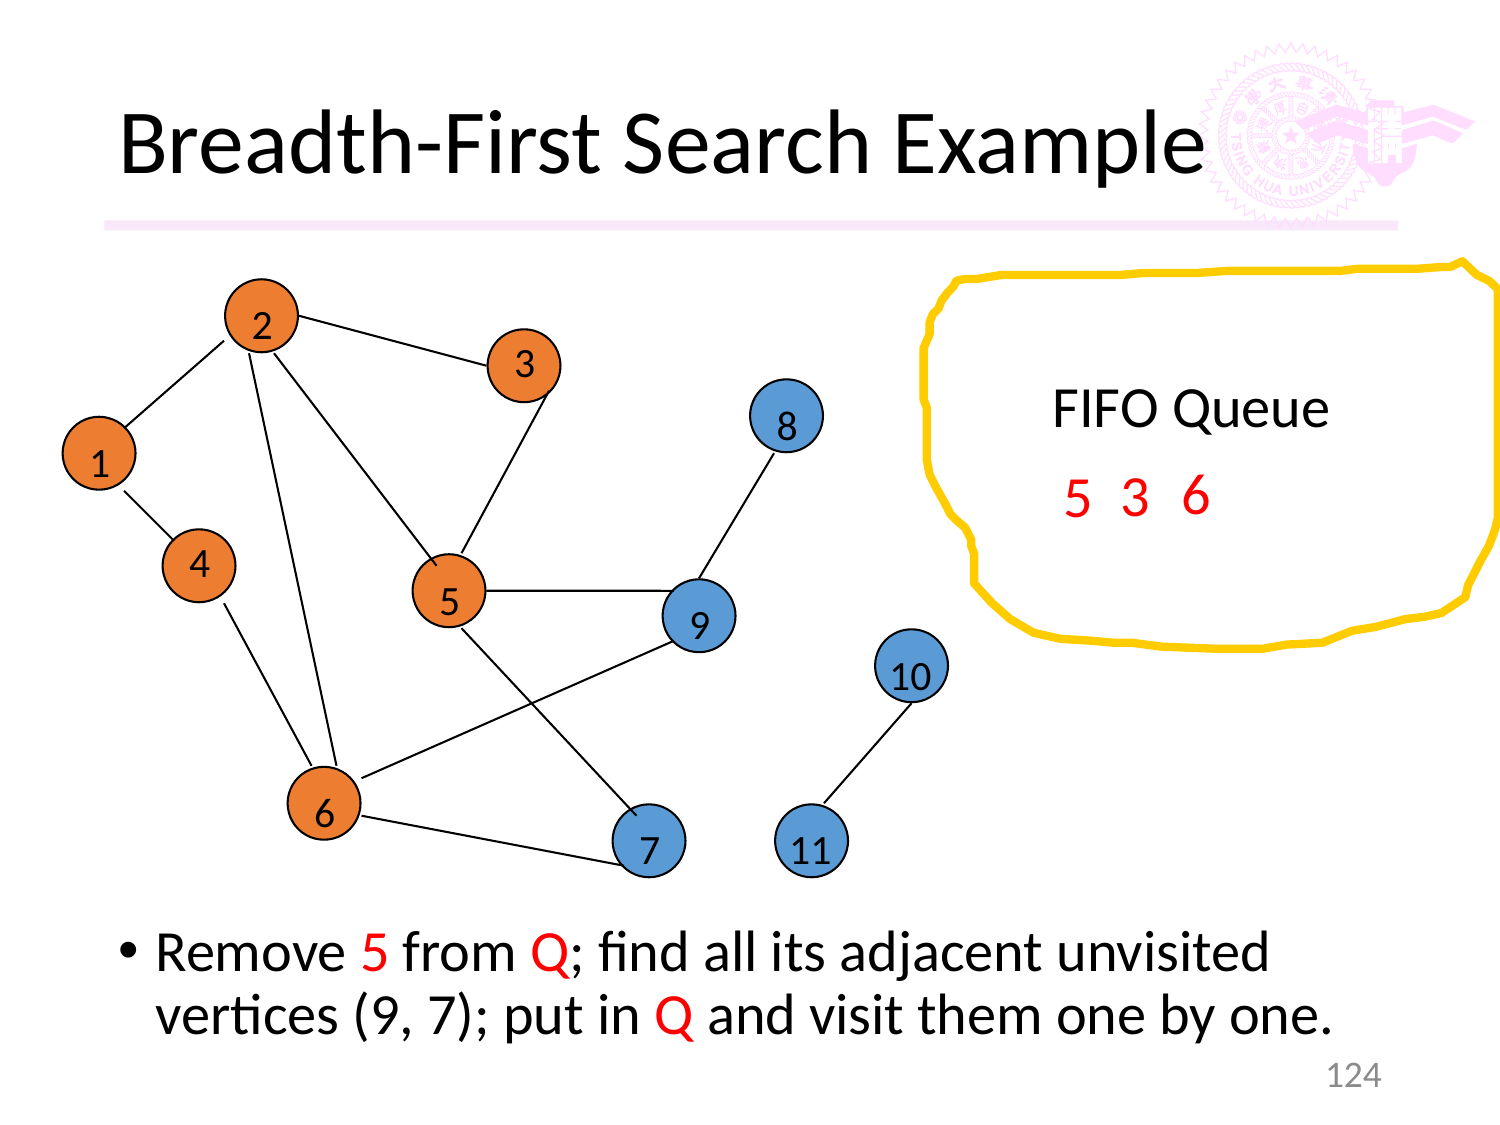

# Breadth-First Search Example

FIFO Queue

2

3

8

1

4

5

9

10

6

7
11
6
3
5
Remove 5 from Q; find all its adjacent unvisited vertices (9, 7); put in Q and visit them one by one.
124